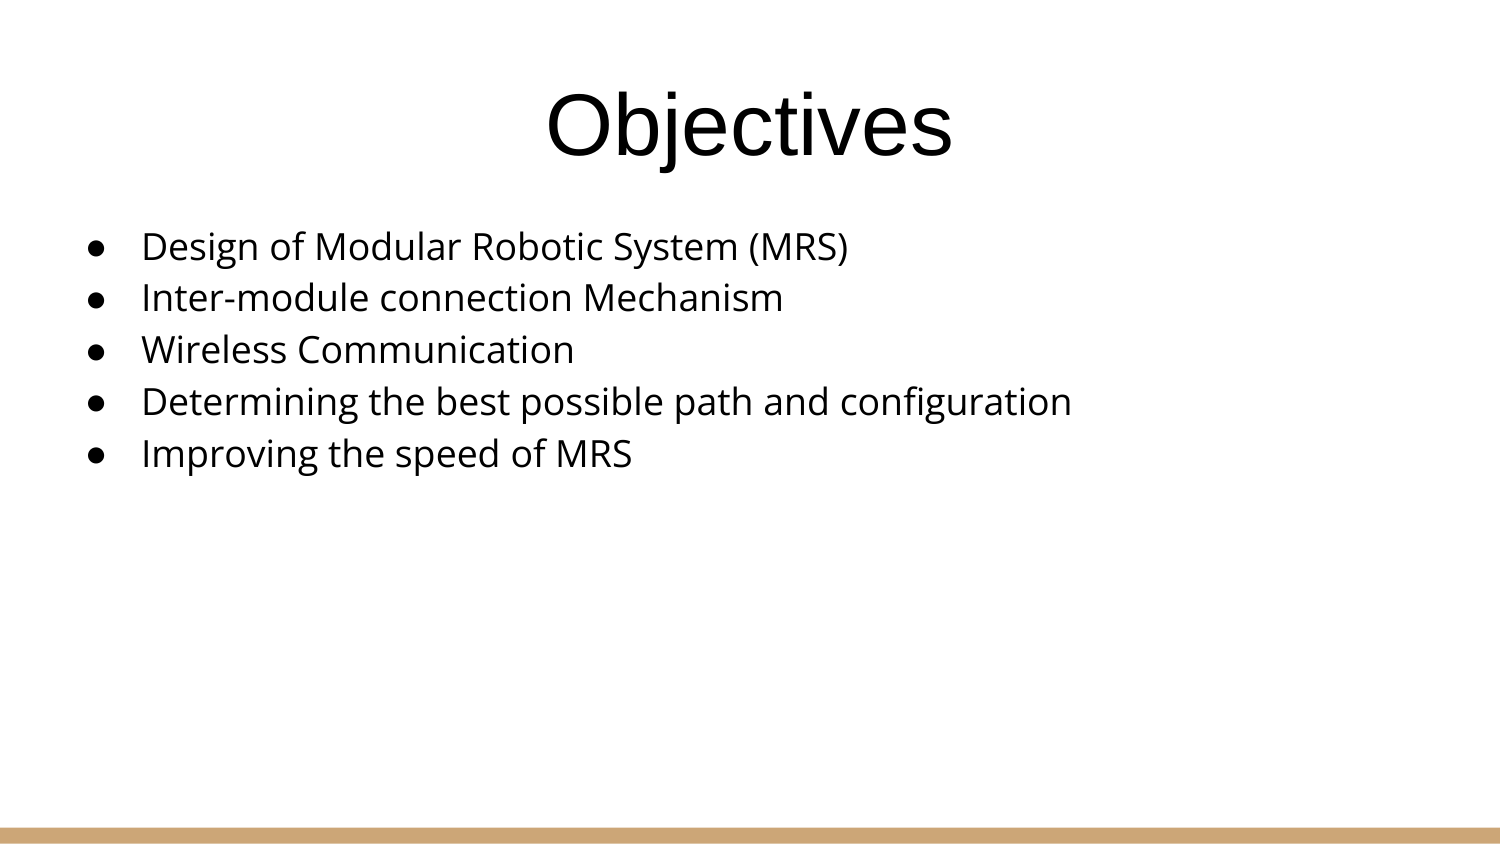

# Objectives
Design of Modular Robotic System (MRS)
Inter-module connection Mechanism
Wireless Communication
Determining the best possible path and configuration
Improving the speed of MRS